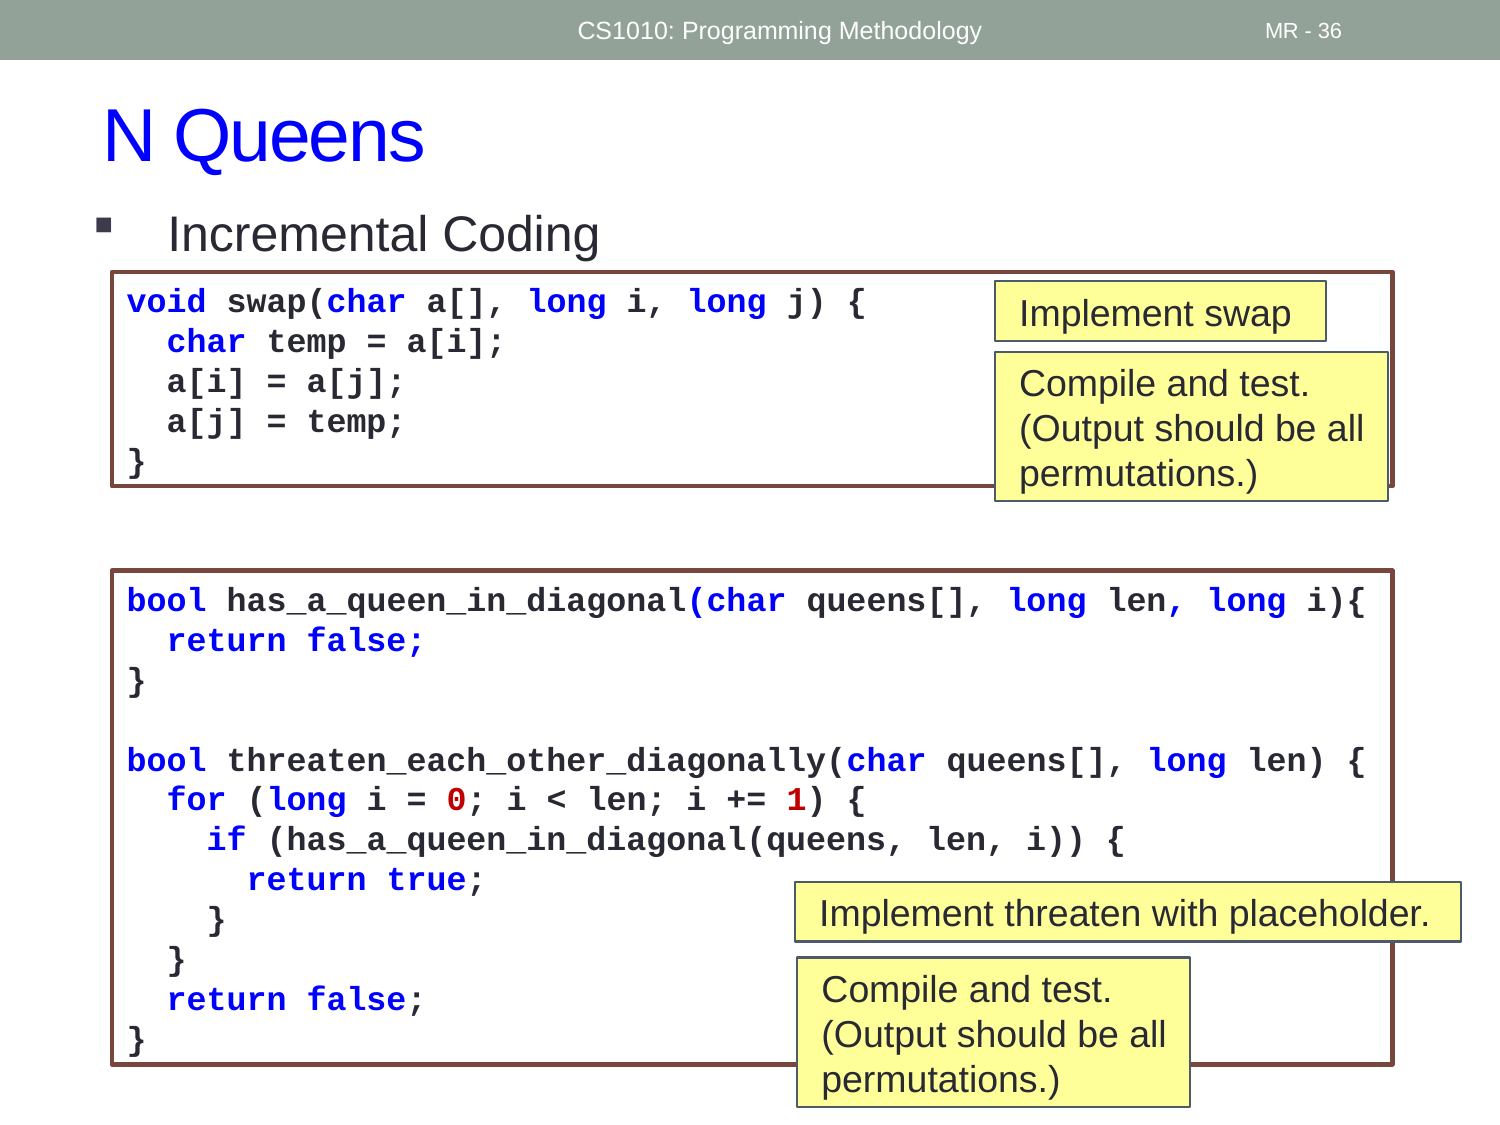

CS1010: Programming Methodology
MR - 36
# N Queens
Incremental Coding

void swap(char a[], long i, long j) {
  char temp = a[i];
  a[i] = a[j];
  a[j] = temp;
}
Implement swap
Compile and test. (Output should be all permutations.)
bool has_a_queen_in_diagonal(char queens[], long len, long i){
  return false;
}

bool threaten_each_other_diagonally(char queens[], long len) {
  for (long i = 0; i < len; i += 1) {
    if (has_a_queen_in_diagonal(queens, len, i)) {
      return true;
    }
  }
  return false;
}
Implement threaten with placeholder.
Compile and test. (Output should be all permutations.)